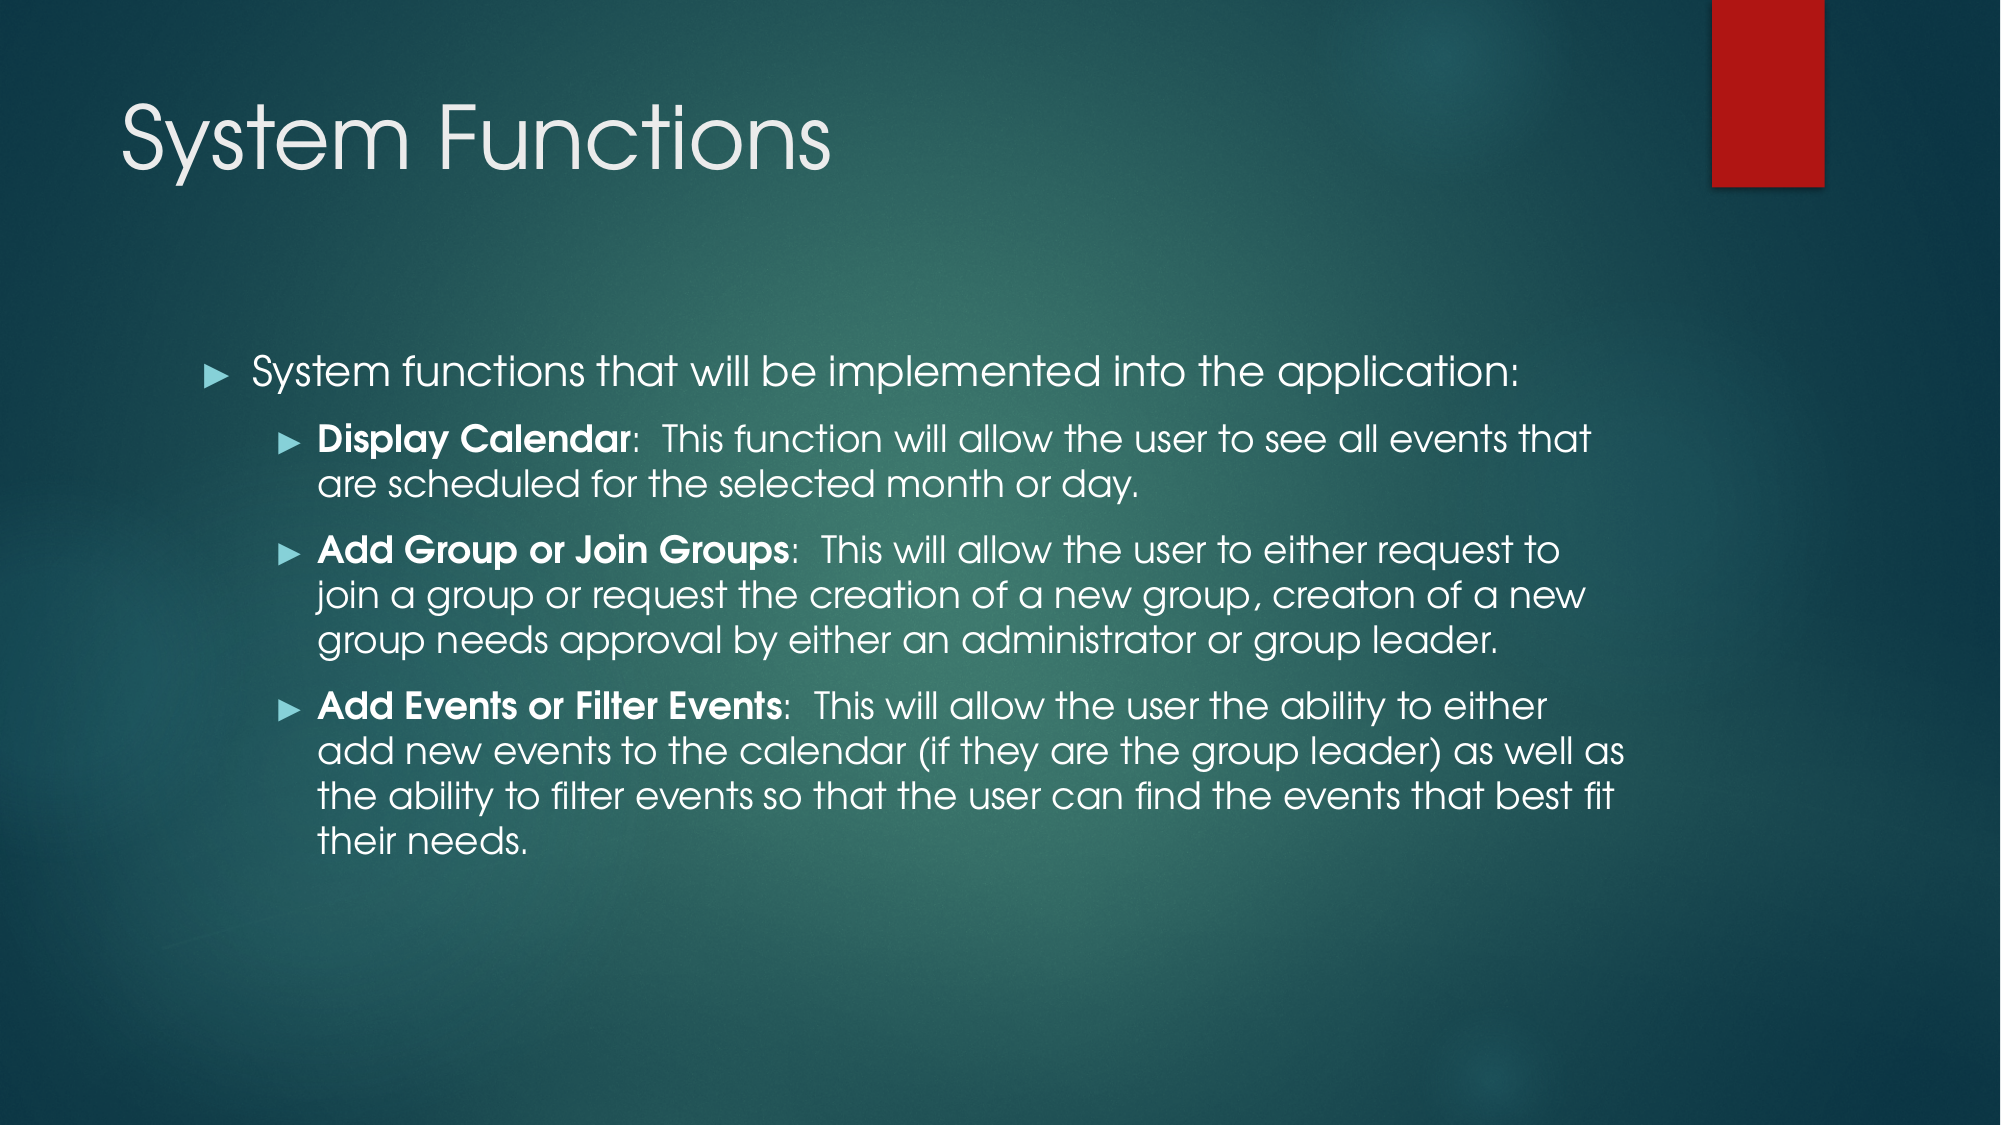

# System Functions
System functions that will be implemented into the application:
Display Calendar:  This function will allow the user to see all events that are scheduled for the selected month or day.
Add Group or Join Groups:  This will allow the user to either request to join a group or request the creation of a new group, creaton of a new group needs approval by either an administrator or group leader.
Add Events or Filter Events:  This will allow the user the ability to either add new events to the calendar (if they are the group leader) as well as the ability to filter events so that the user can find the events that best fit their needs.